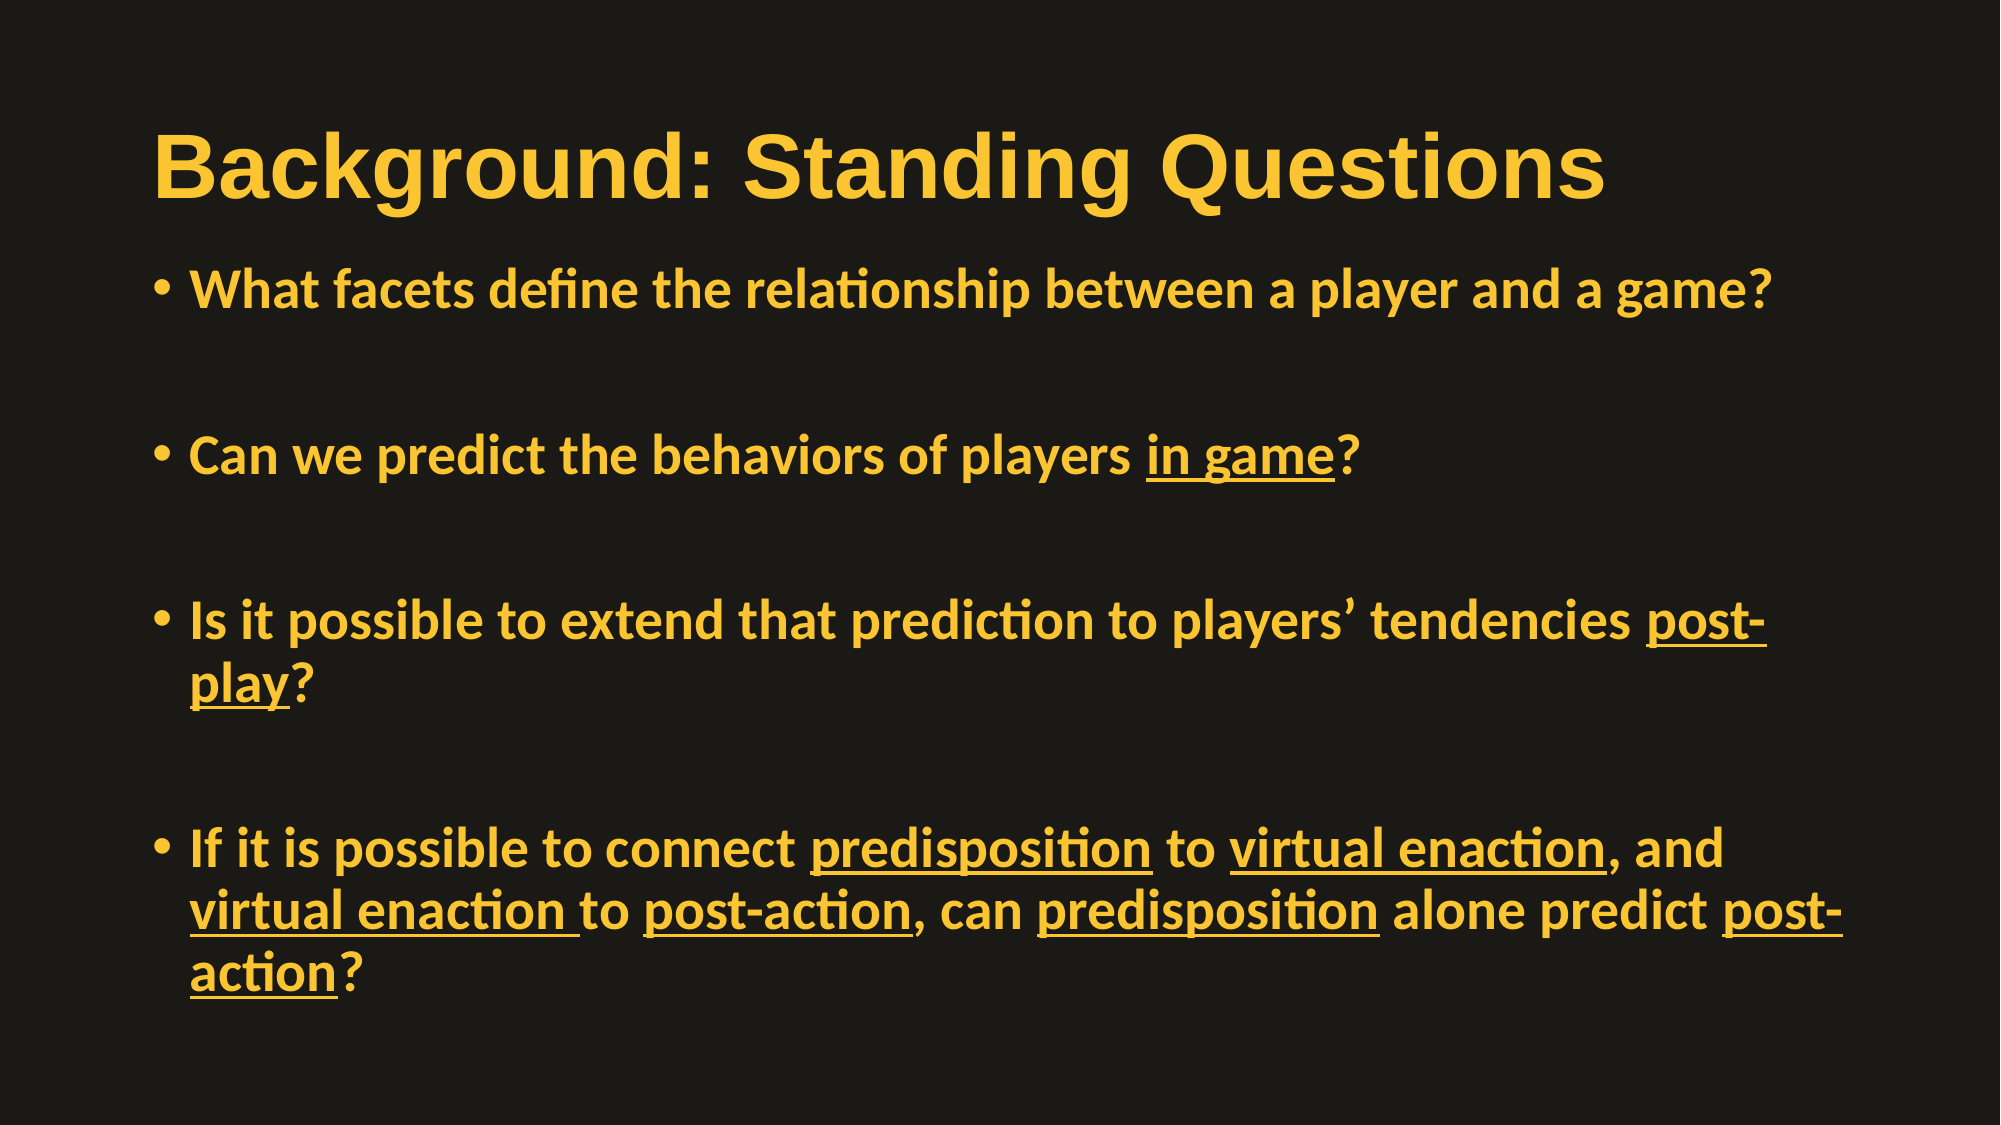

# Background: Standing Questions
What facets define the relationship between a player and a game?

Can we predict the behaviors of players in game?

Is it possible to extend that prediction to players’ tendencies post-play?

If it is possible to connect predisposition to virtual enaction, and virtual enaction to post-action, can predisposition alone predict post-action?